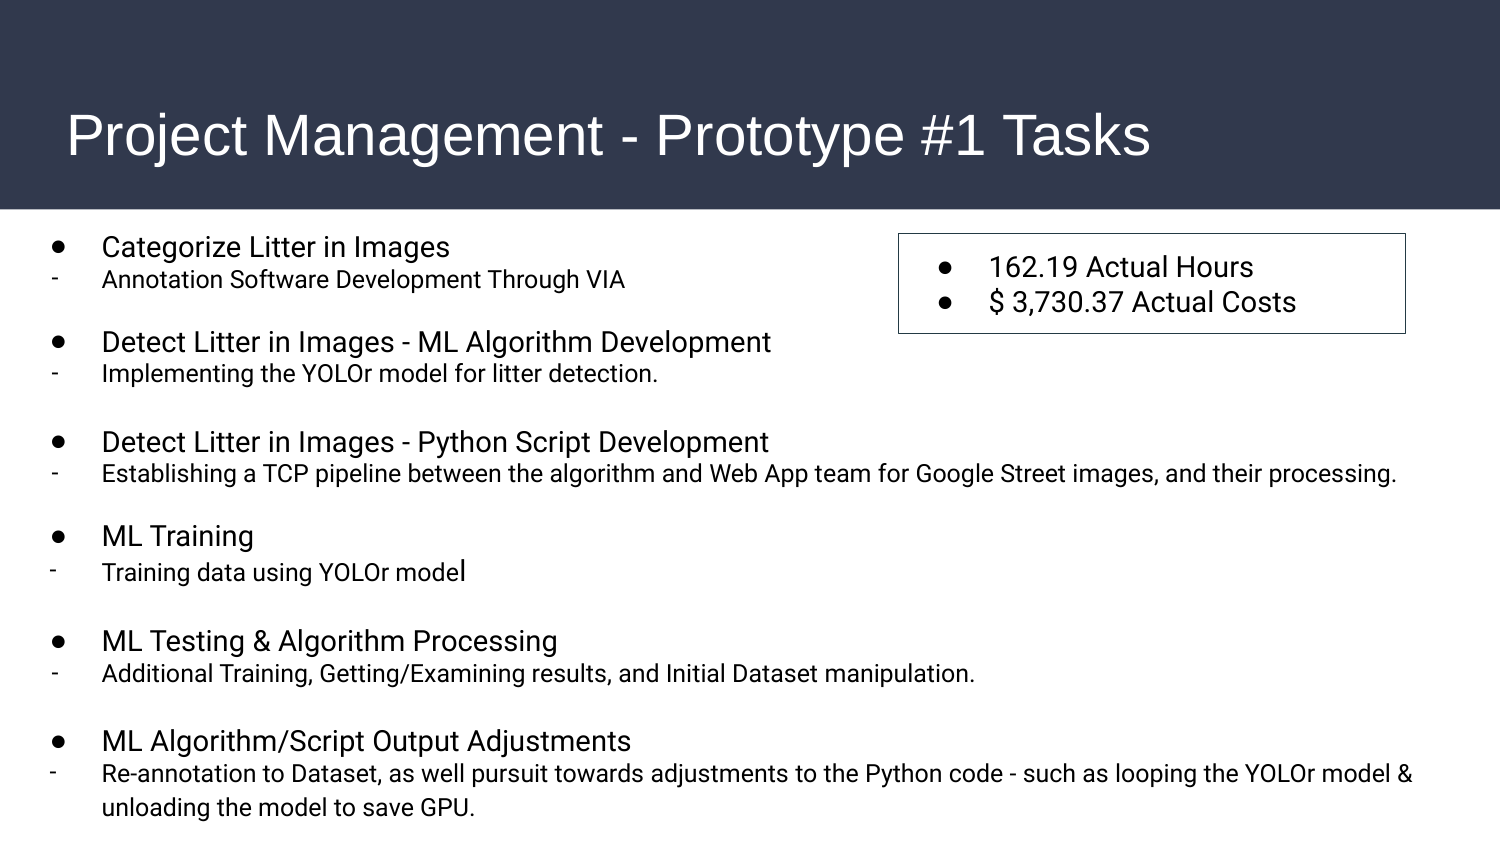

# Project Management - Prototype #1 Tasks
Categorize Litter in Images
Annotation Software Development Through VIA

Detect Litter in Images - ML Algorithm Development
Implementing the YOLOr model for litter detection.

Detect Litter in Images - Python Script Development
Establishing a TCP pipeline between the algorithm and Web App team for Google Street images, and their processing.

ML Training
Training data using YOLOr model

ML Testing & Algorithm Processing
Additional Training, Getting/Examining results, and Initial Dataset manipulation.

ML Algorithm/Script Output Adjustments
Re-annotation to Dataset, as well pursuit towards adjustments to the Python code - such as looping the YOLOr model & unloading the model to save GPU.

162.19 Actual Hours
$ 3,730.37 Actual Costs